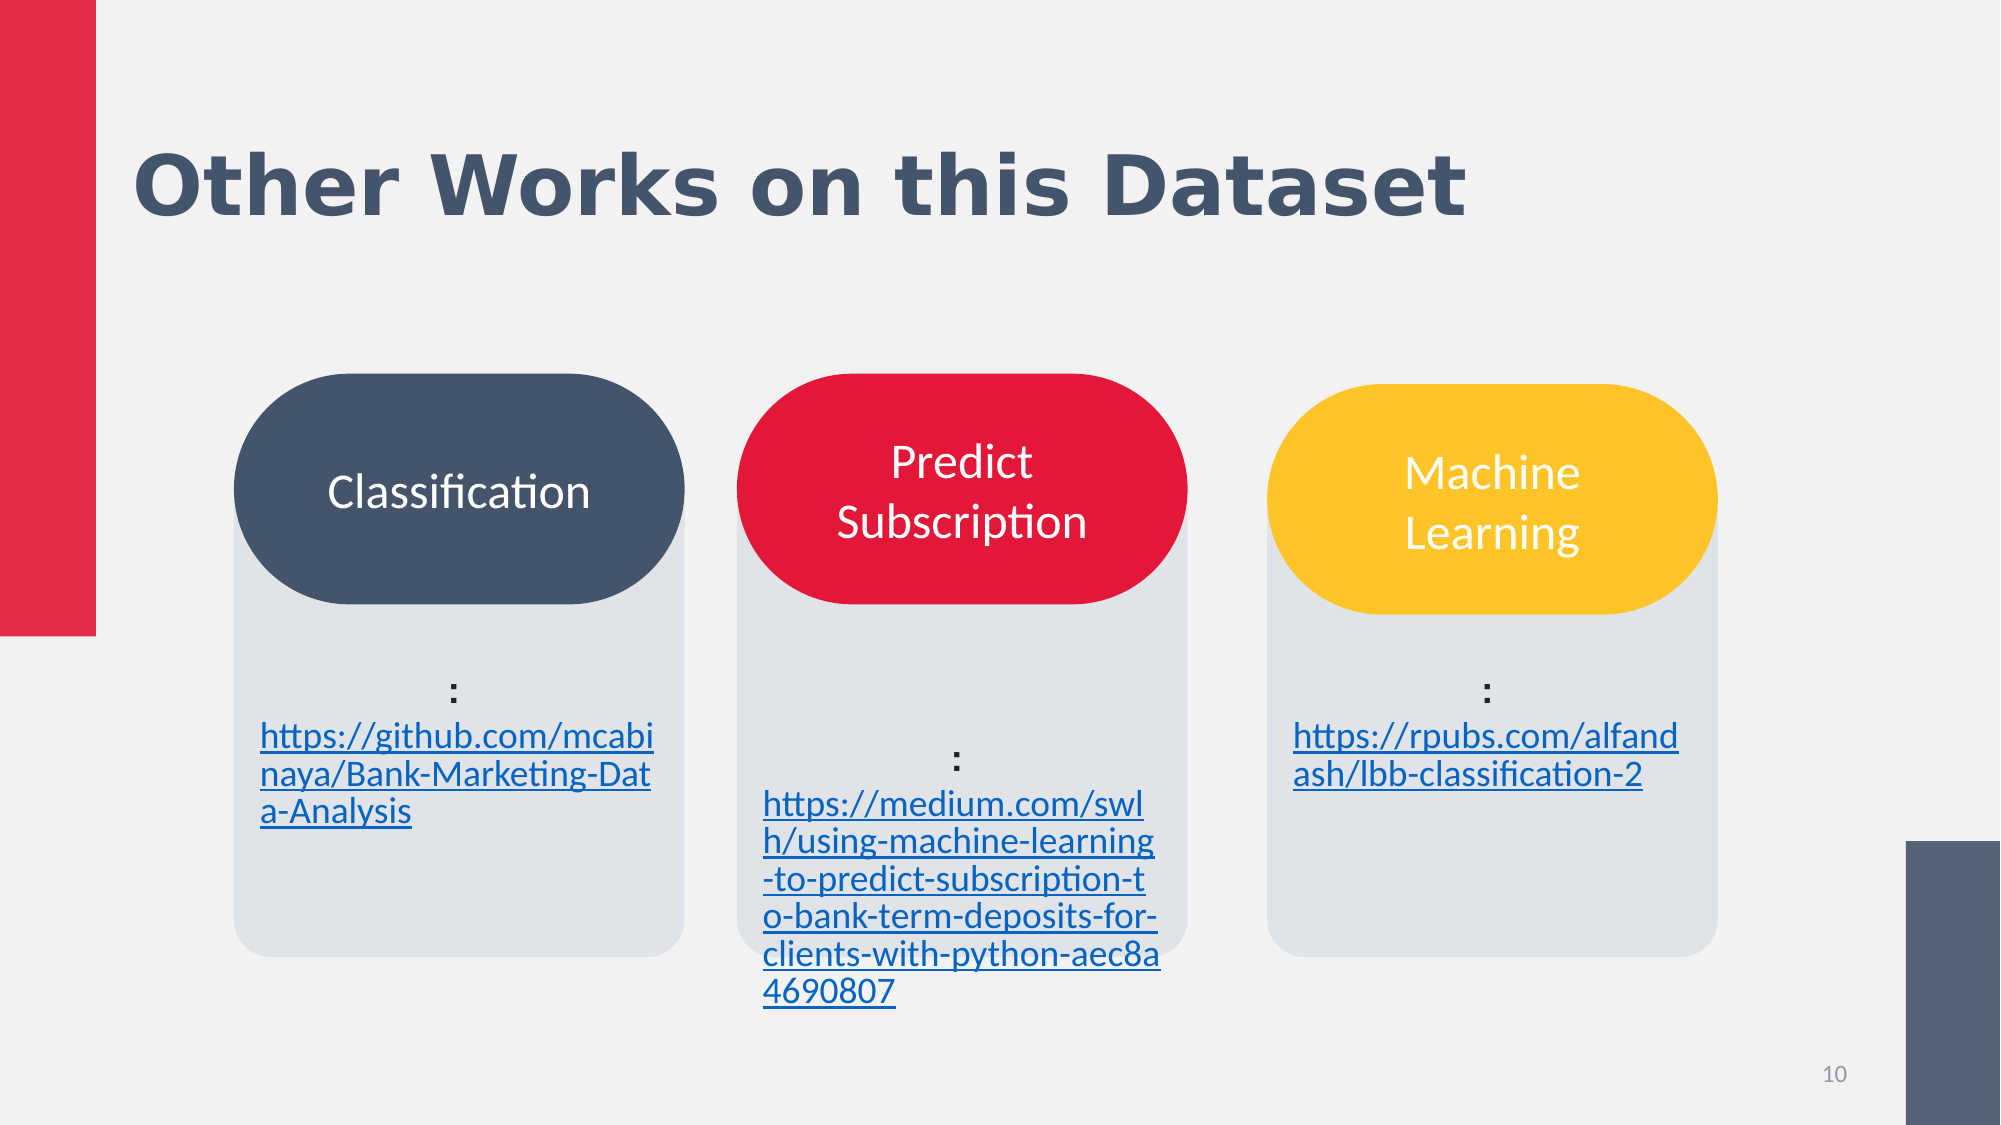

# Other Works on this Dataset
Classification
Predict Subscription
Machine Learning

: https://rpubs.com/alfandash/lbb-classification-2

: https://github.com/mcabinaya/Bank-Marketing-Data-Analysis

: https://medium.com/swlh/using-machine-learning-to-predict-subscription-to-bank-term-deposits-for-clients-with-python-aec8a4690807

10